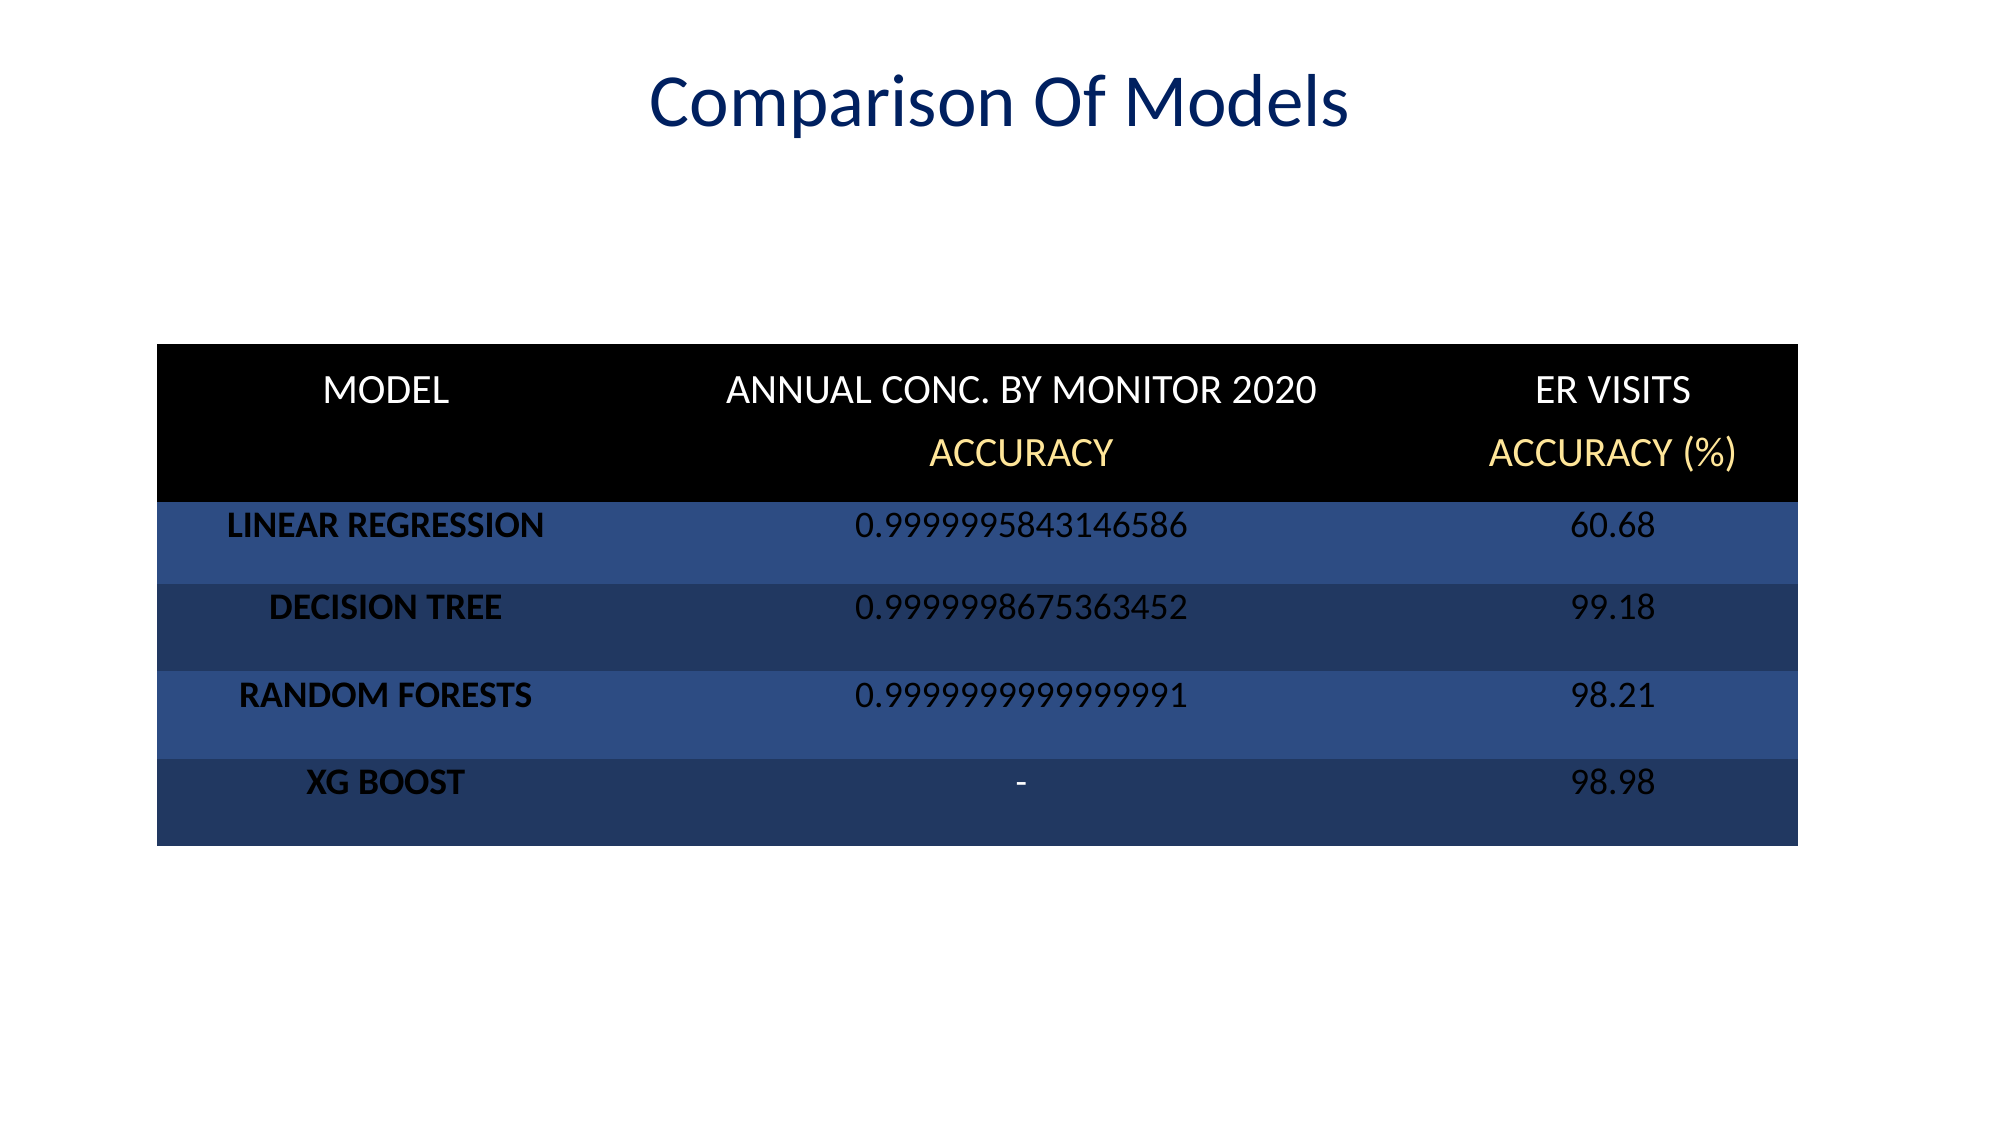

Comparison Of Models
| MODEL | ANNUAL CONC. BY MONITOR 2020 ACCURACY | ER VISITS ACCURACY (%) |
| --- | --- | --- |
| LINEAR REGRESSION | 0.9999995843146586 | 60.68 |
| DECISION TREE | 0.9999998675363452 | 99.18 |
| RANDOM FORESTS | 0.9999999999999991 | 98.21 |
| XG BOOST | - | 98.98 |